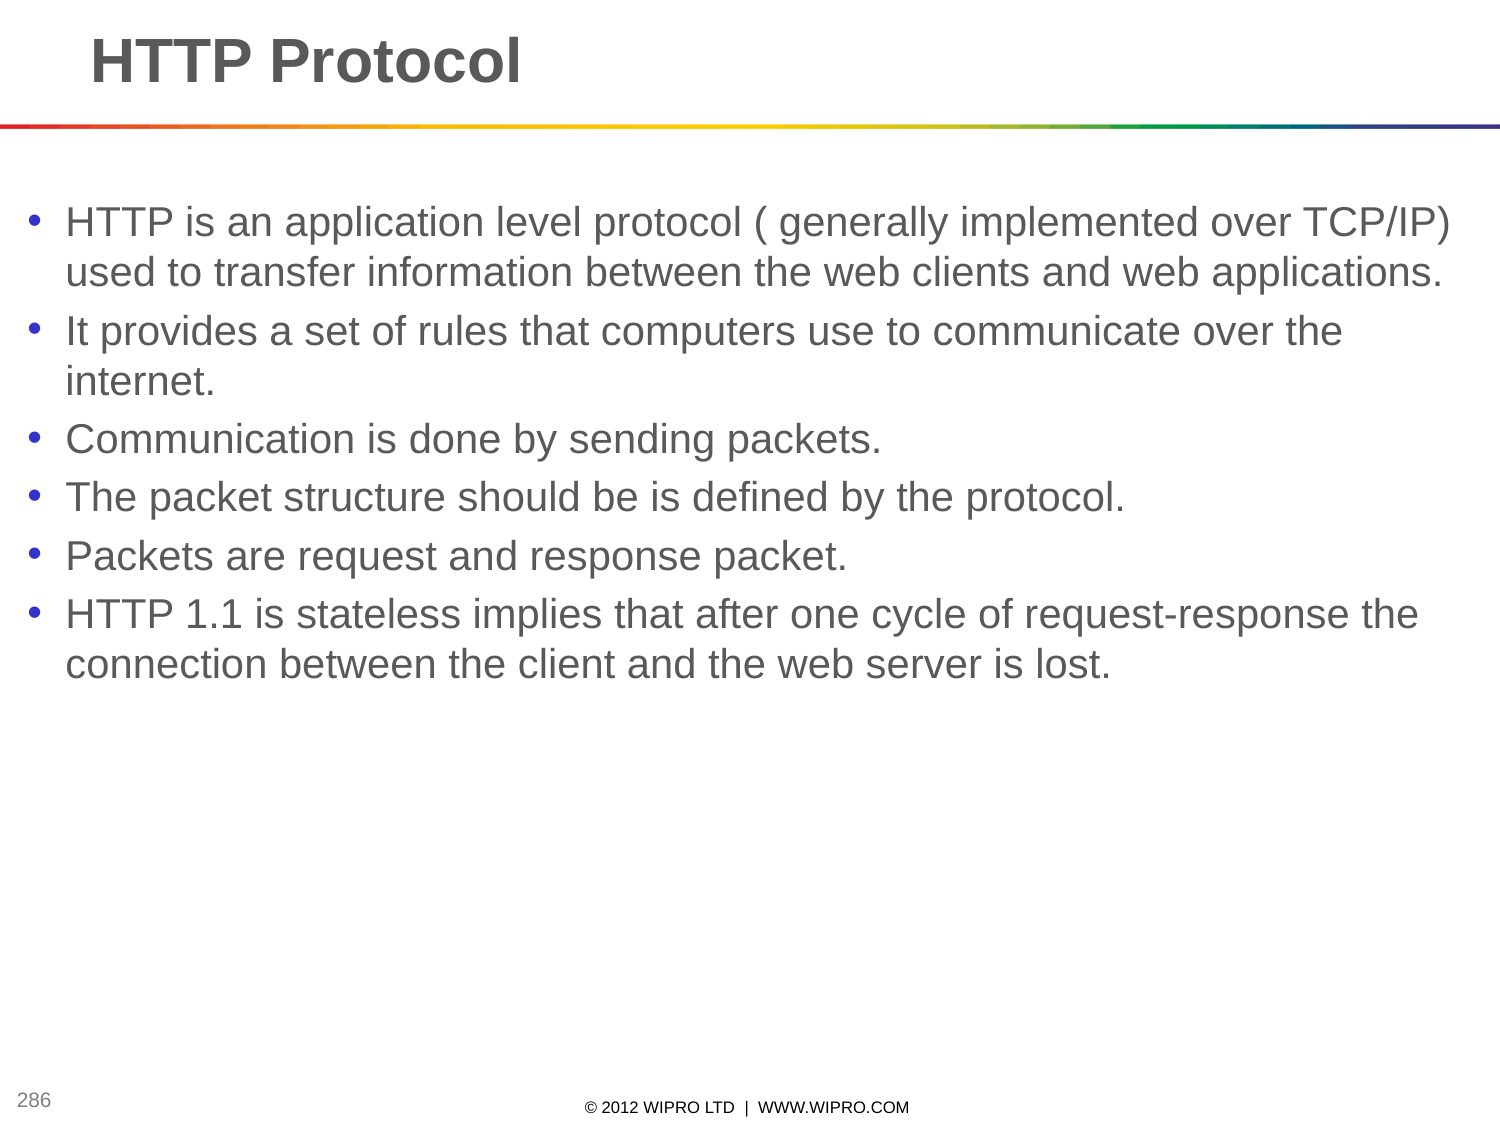

# HTTP Protocol
HTTP is an application level protocol ( generally implemented over TCP/IP) used to transfer information between the web clients and web applications.
It provides a set of rules that computers use to communicate over the internet.
Communication is done by sending packets.
The packet structure should be is defined by the protocol.
Packets are request and response packet.
HTTP 1.1 is stateless implies that after one cycle of request-response the connection between the client and the web server is lost.